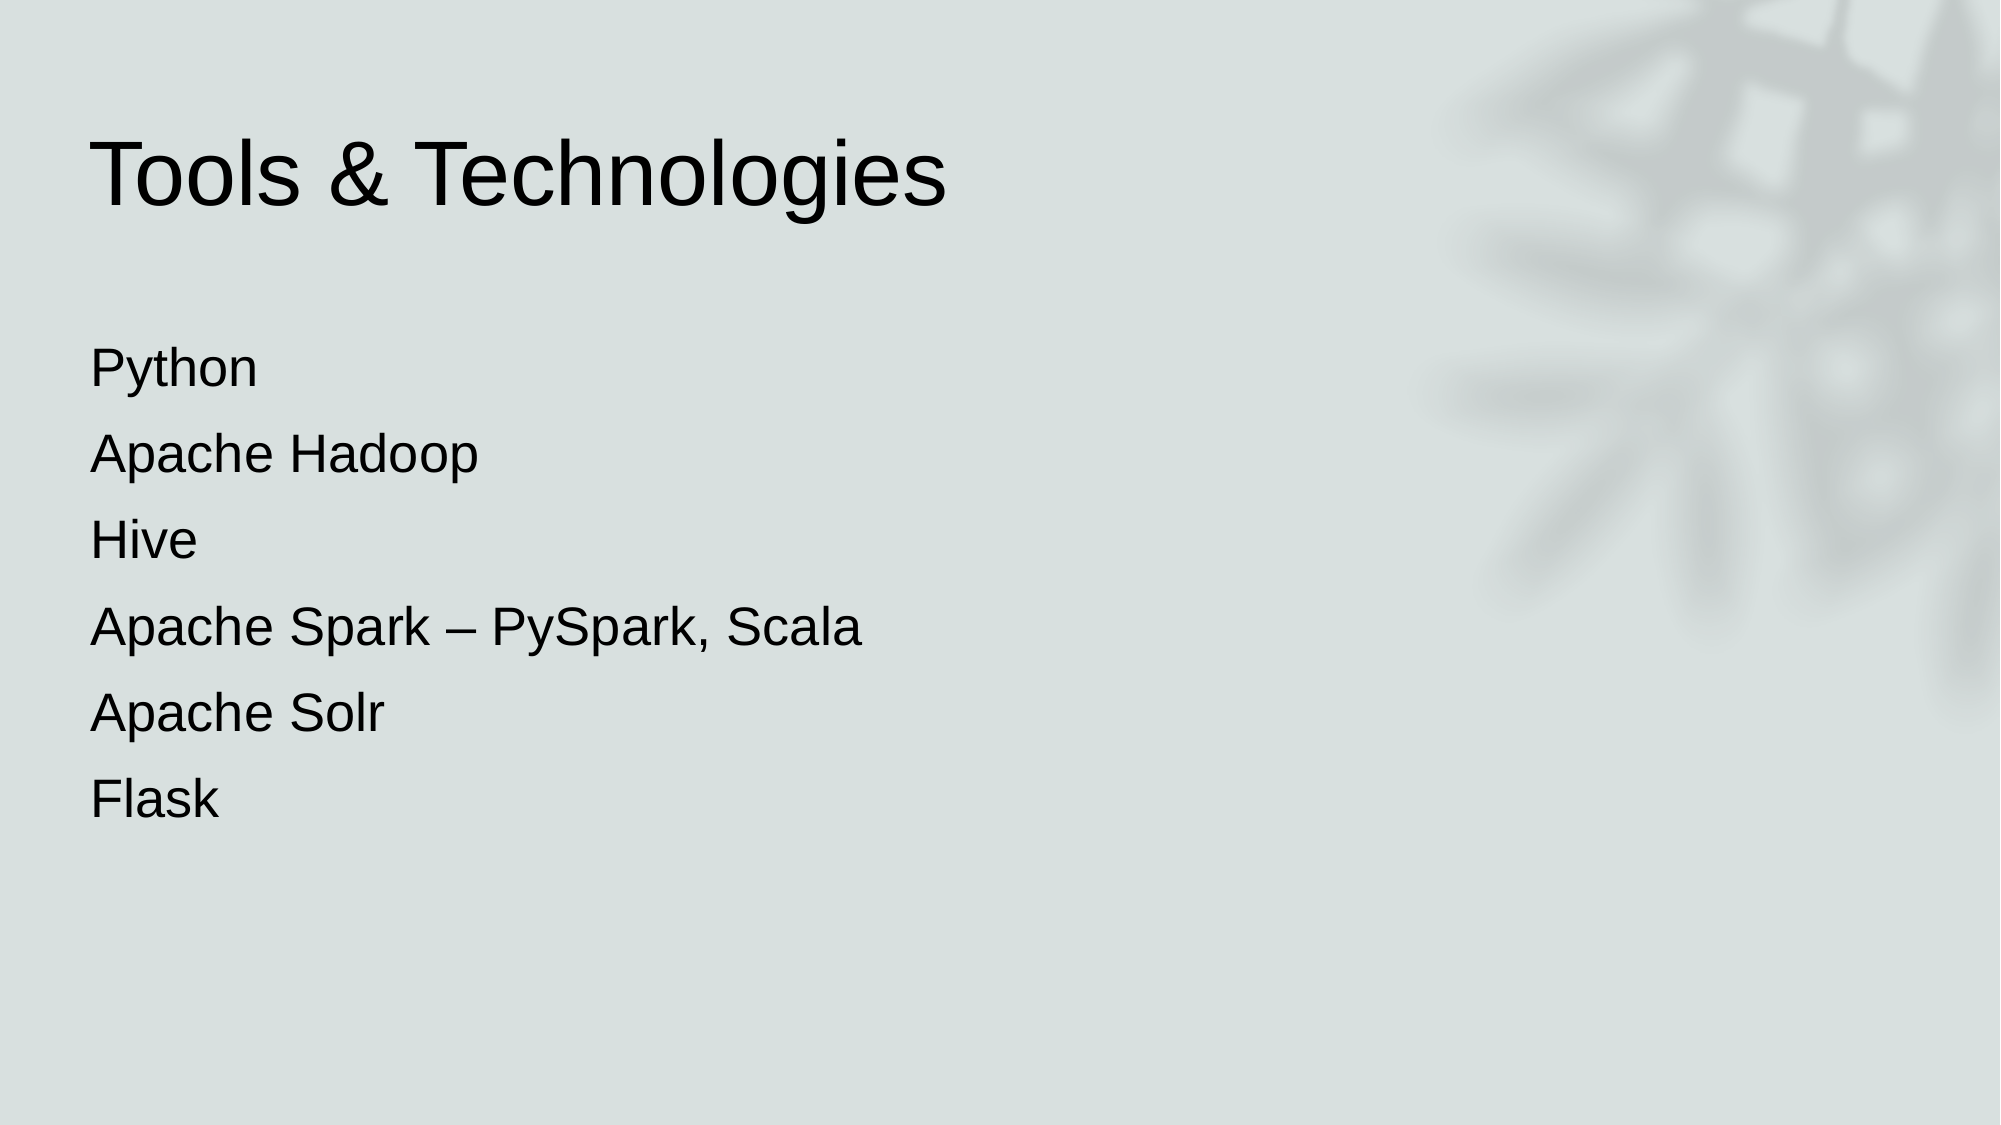

# Tools & Technologies
Python
Apache Hadoop
Hive
Apache Spark – PySpark, Scala
Apache Solr
Flask